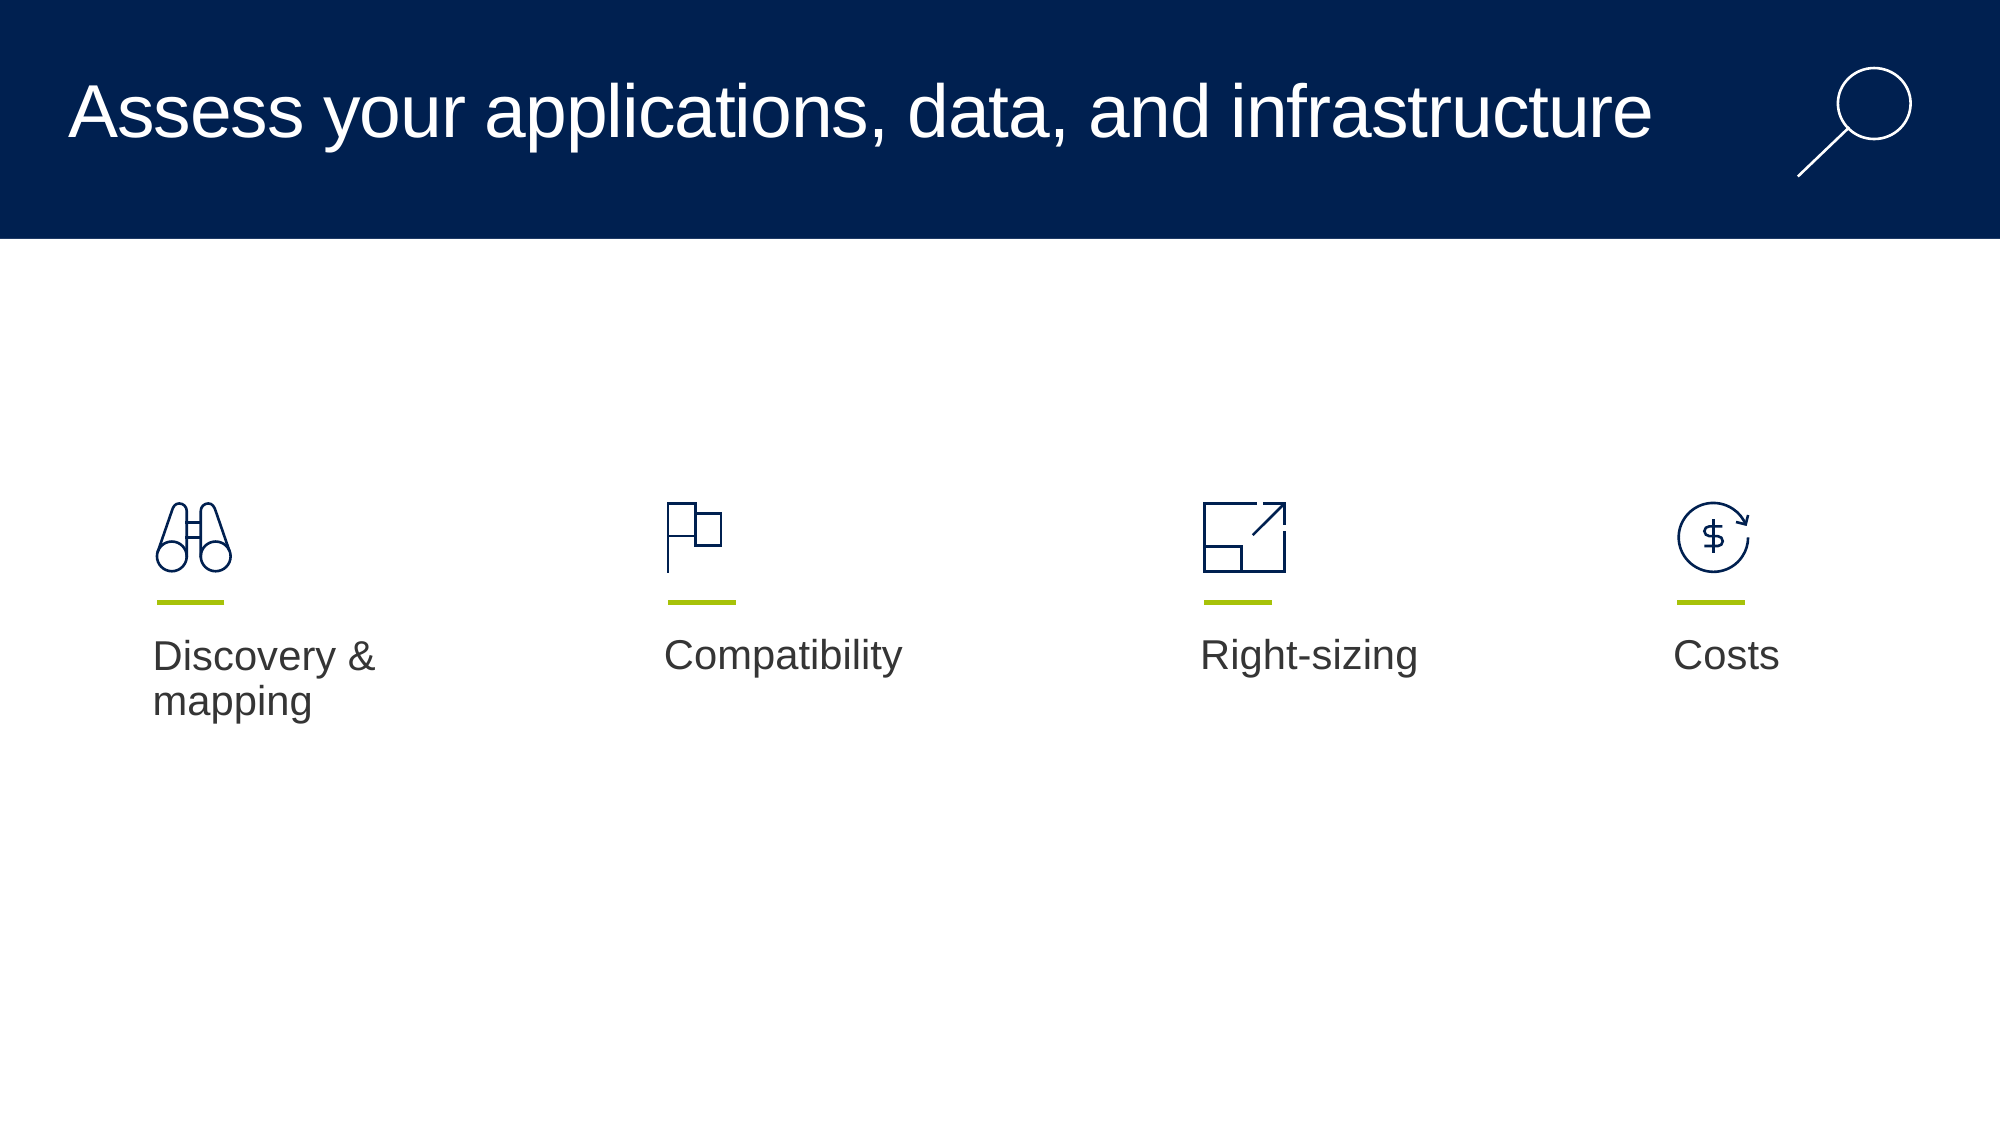

# Assess your applications, data, and infrastructure

Discovery & mapping
Compatibility
Right-sizing
Costs